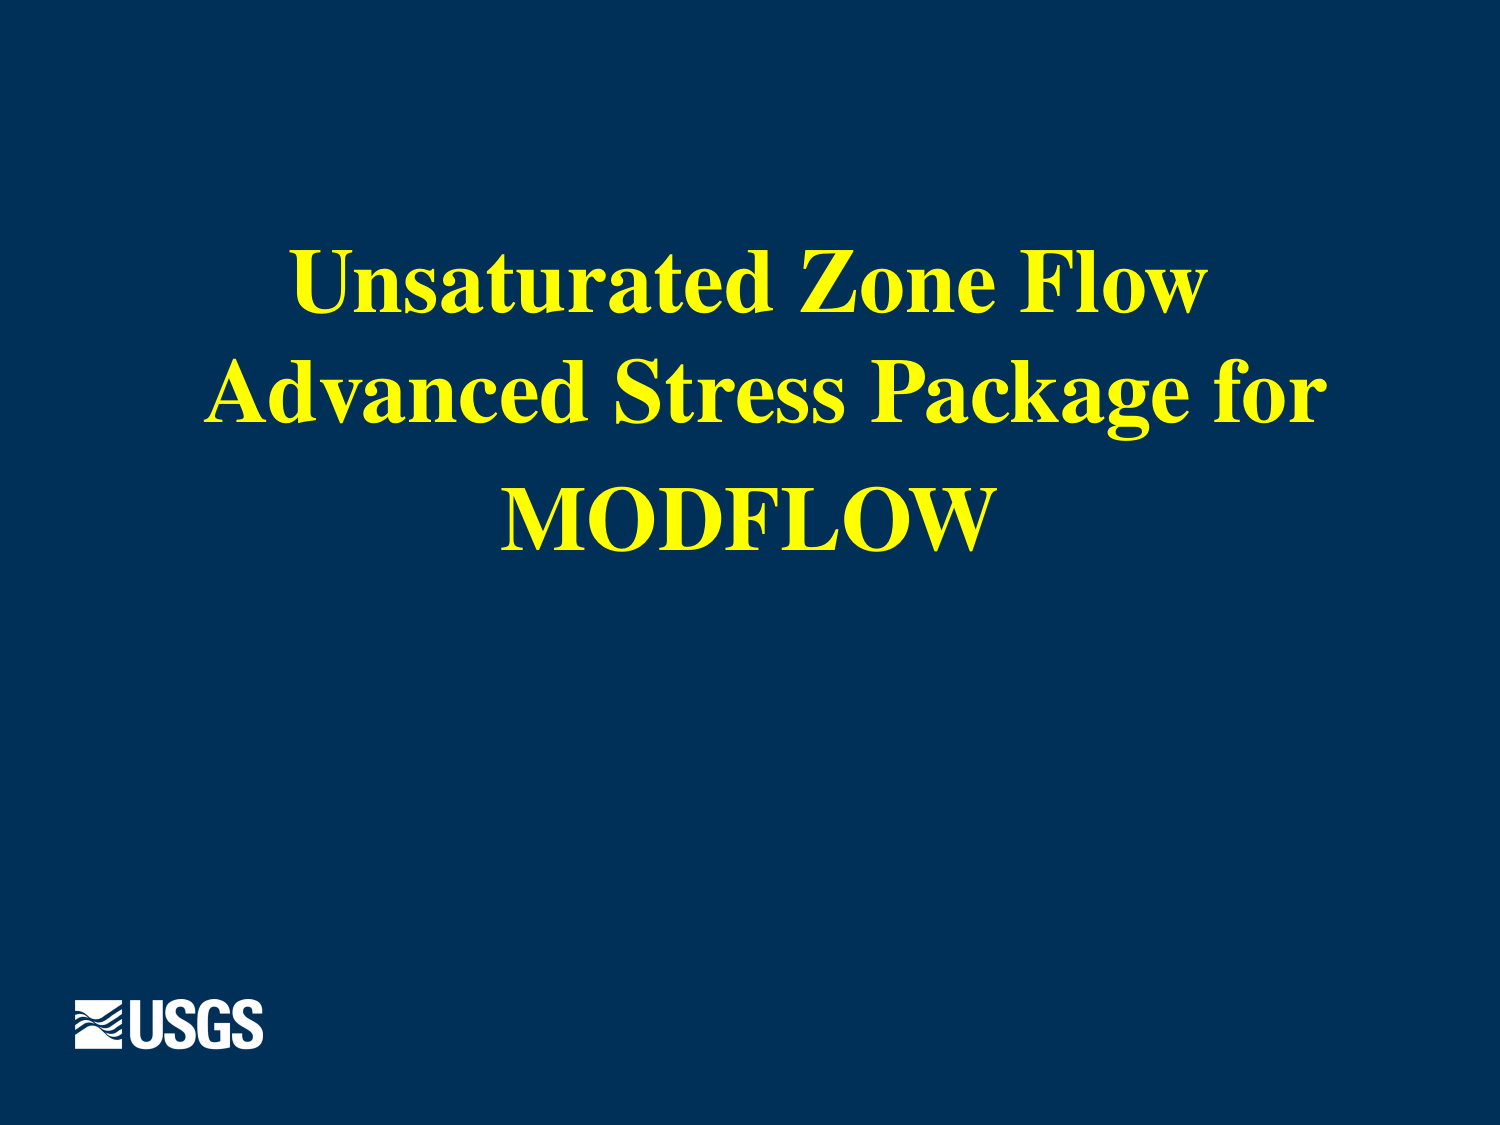

Unsaturated Zone Flow Advanced Stress Package for
MODFLOW